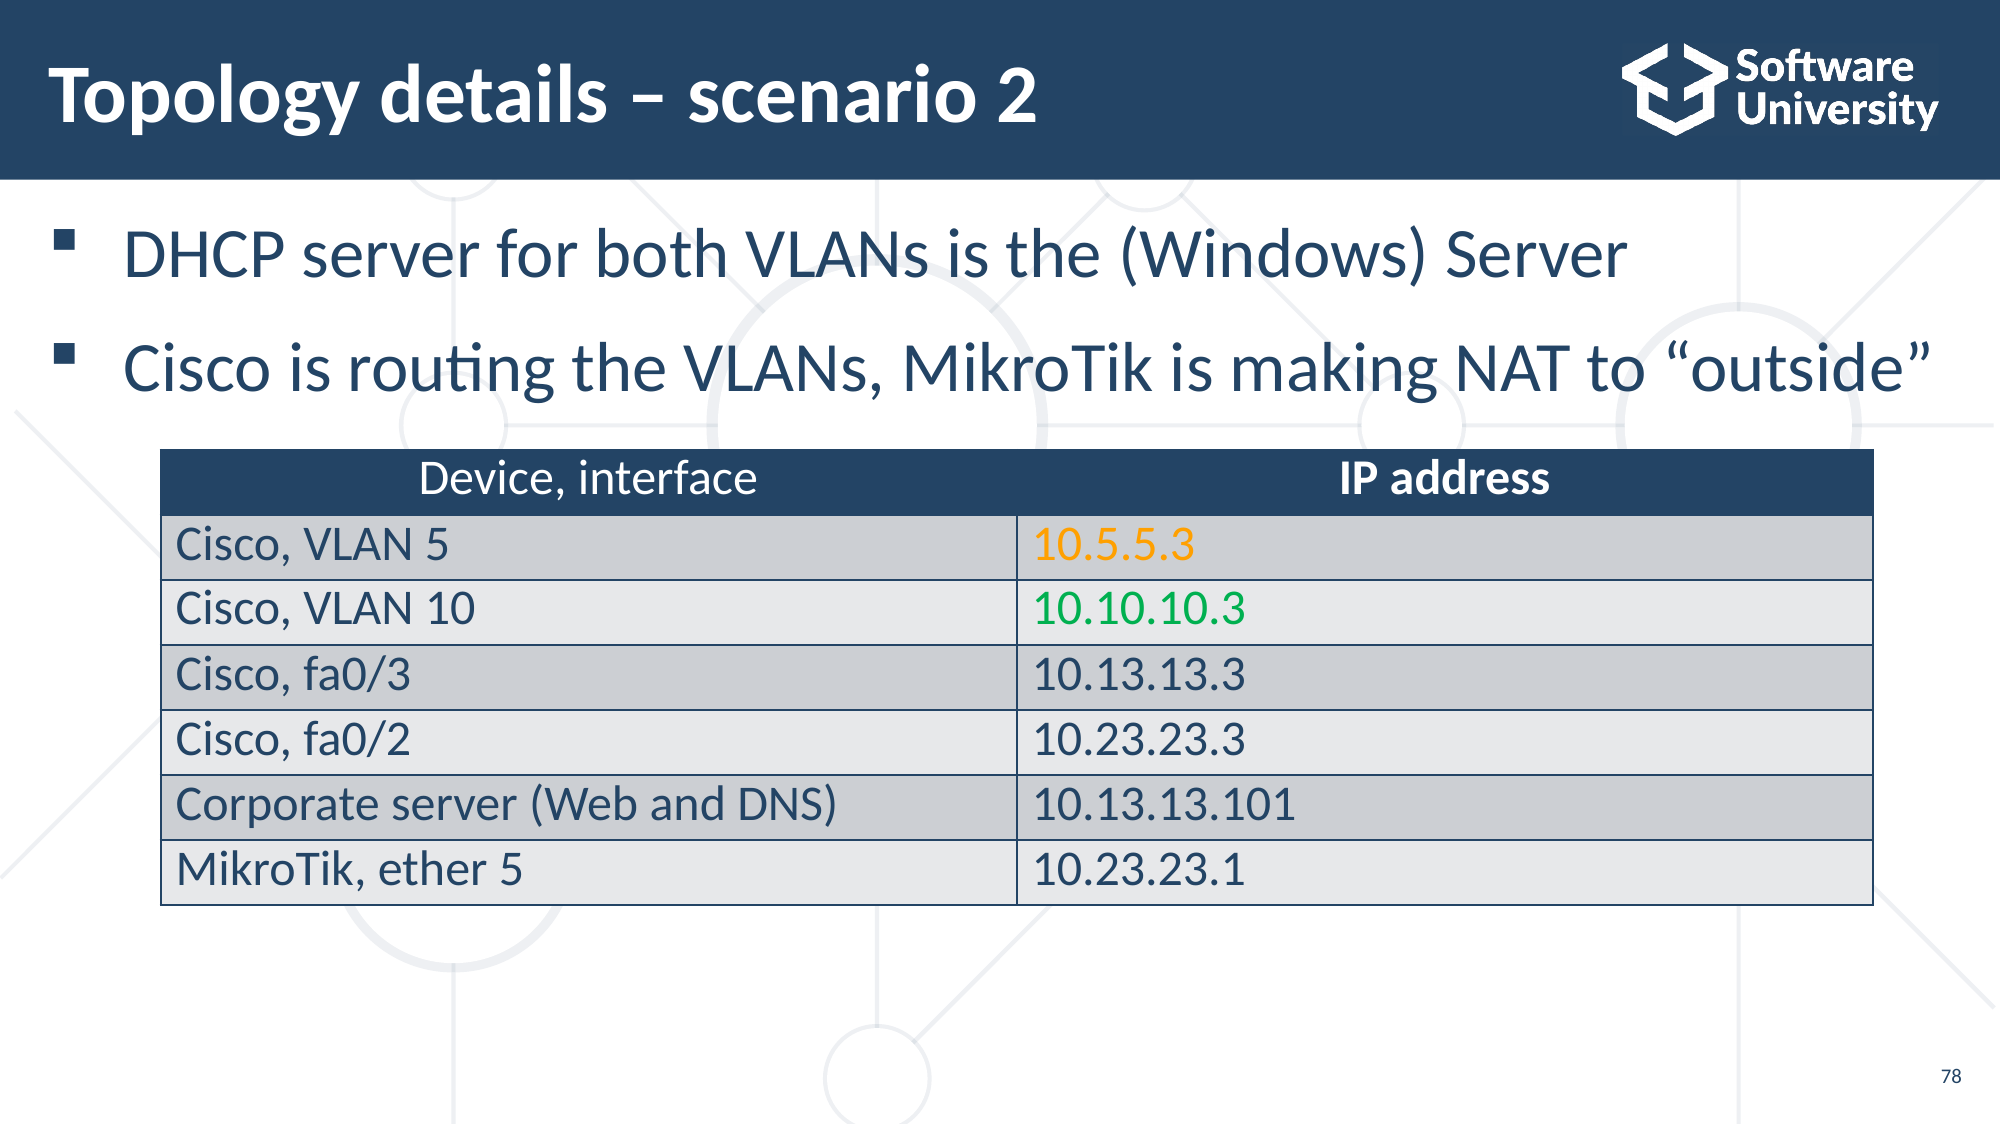

# Topology details – scenario 2
DHCP server for both VLANs is the (Windows) Server
Cisco is routing the VLANs, MikroTik is making NAT to “outside”

| Device, interface | IP address |
| --- | --- |
| Cisco, VLAN 5 | 10.5.5.3 |
| Cisco, VLAN 10 | 10.10.10.3 |
| Cisco, fa0/3 | 10.13.13.3 |
| Cisco, fa0/2 | 10.23.23.3 |
| Corporate server (Web and DNS) | 10.13.13.101 |
| MikroTik, ether 5 | 10.23.23.1 |
78